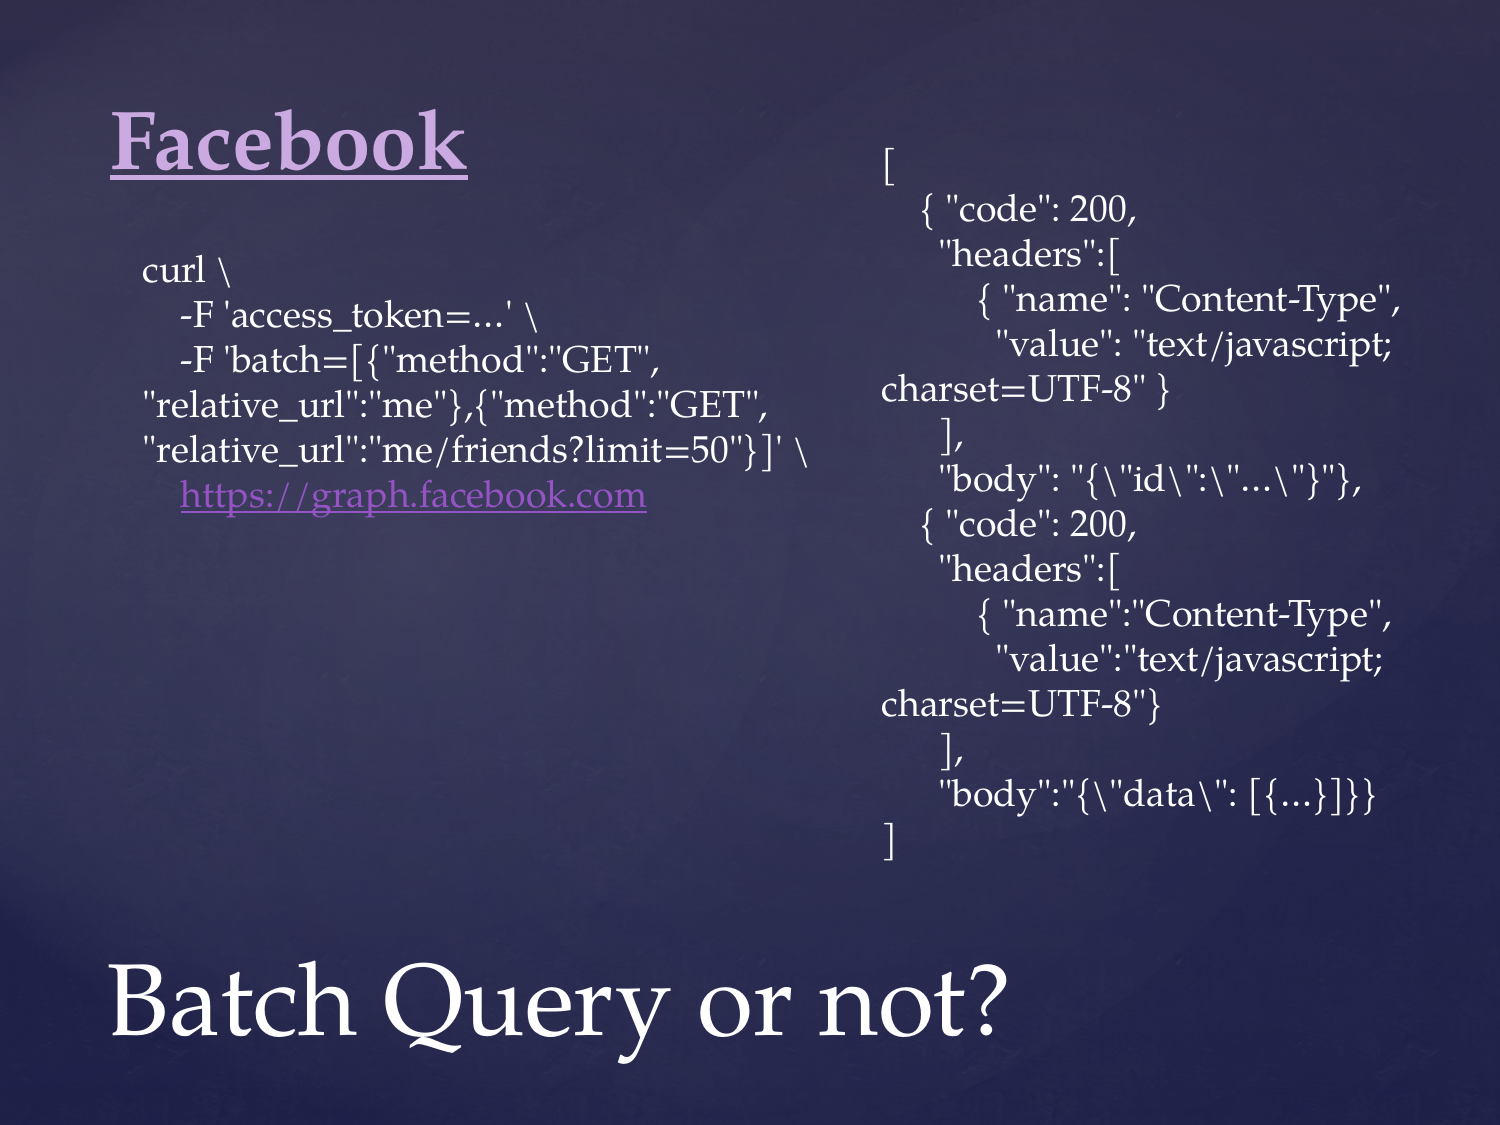

Facebook

[
    { "code": 200,
      "headers":[
          { "name": "Content-Type",
            "value": "text/javascript; charset=UTF-8" }
      ],
      "body": "{\"id\":\"…\"}"},
    { "code": 200,
      "headers":[
          { "name":"Content-Type",
            "value":"text/javascript; charset=UTF-8"}
      ],
      "body":"{\"data\": [{…}]}}
]
curl \
    -F 'access_token=…' \
    -F 'batch=[{"method":"GET", "relative_url":"me"},{"method":"GET", "relative_url":"me/friends?limit=50"}]' \
    https://graph.facebook.com
# Batch Query or not?